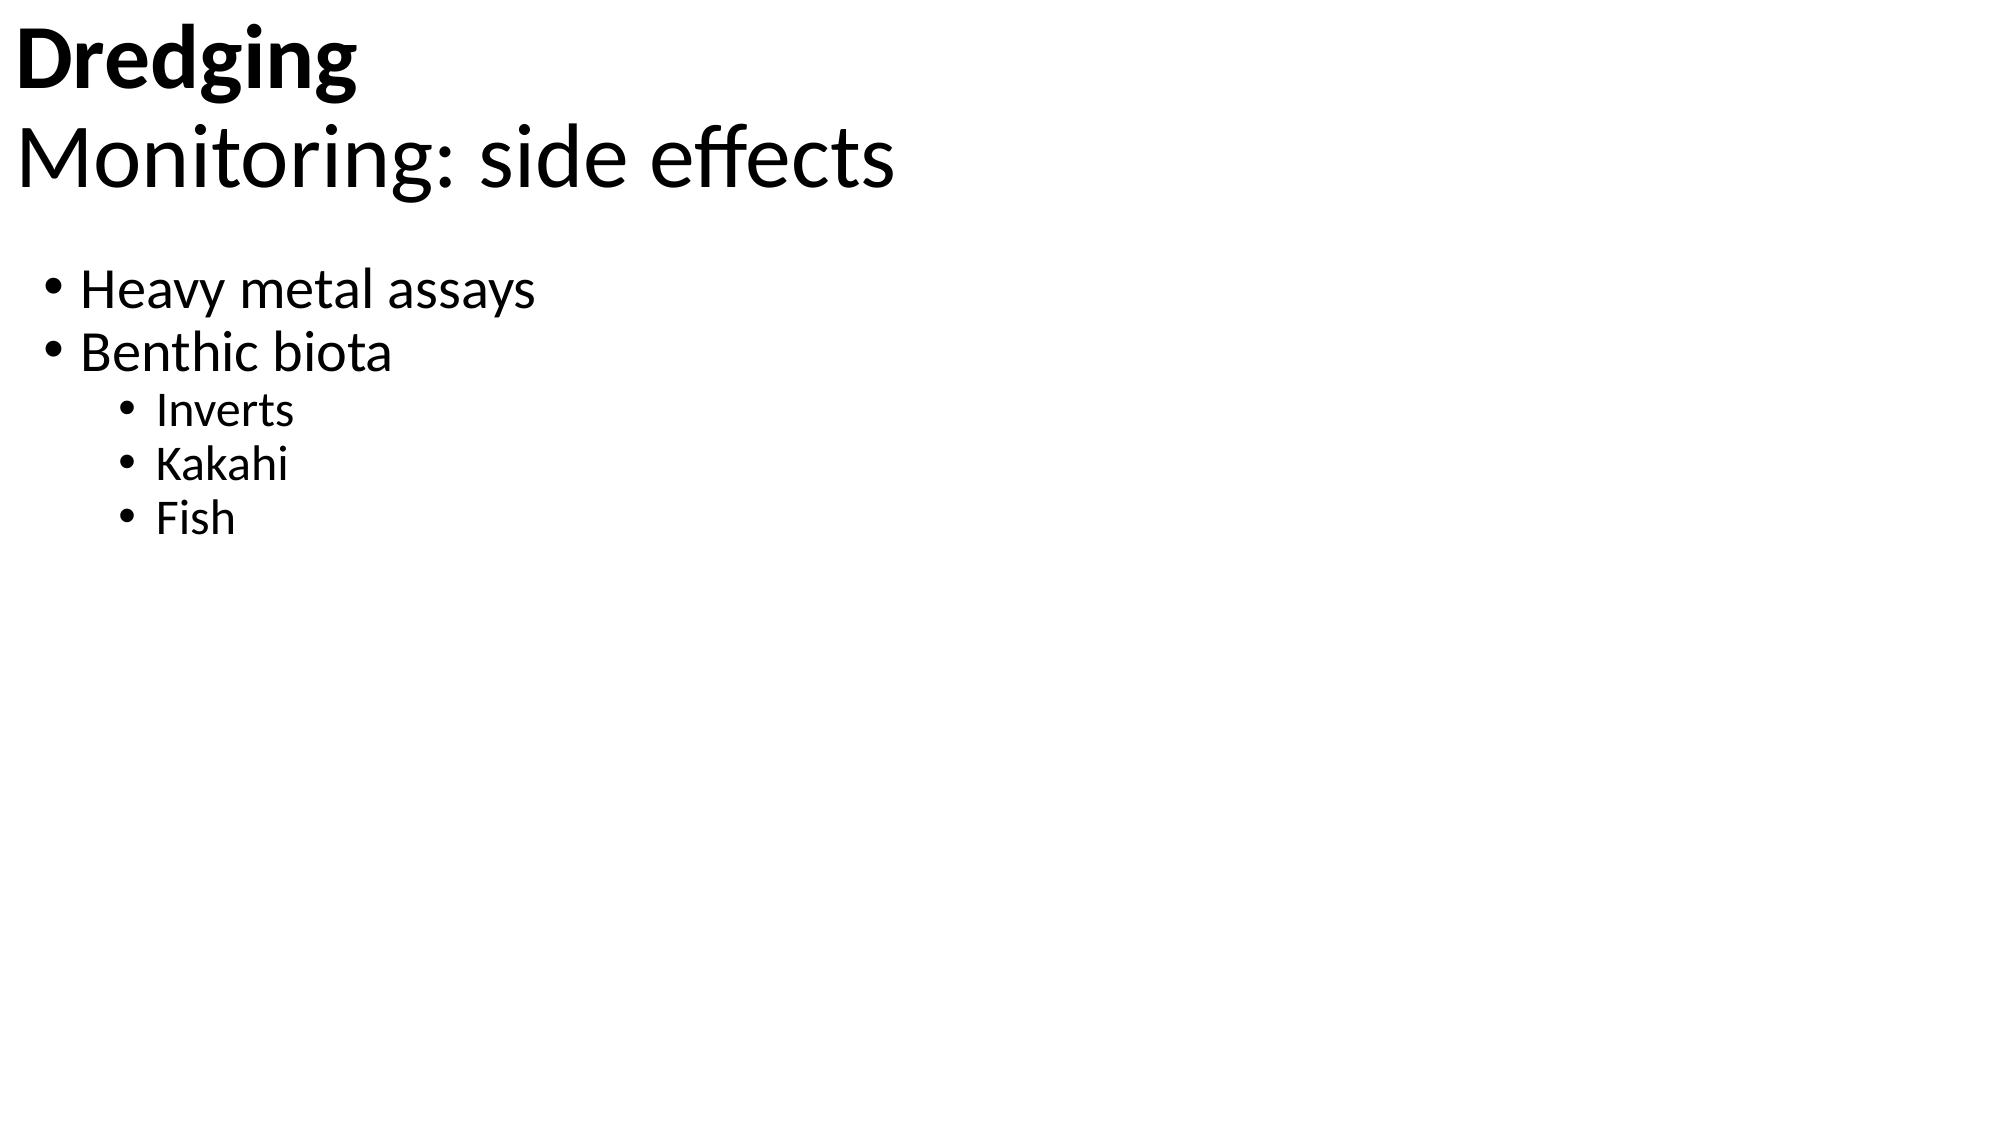

Dredging
Monitoring: side effects
Heavy metal assays
Benthic biota
Inverts
Kakahi
Fish